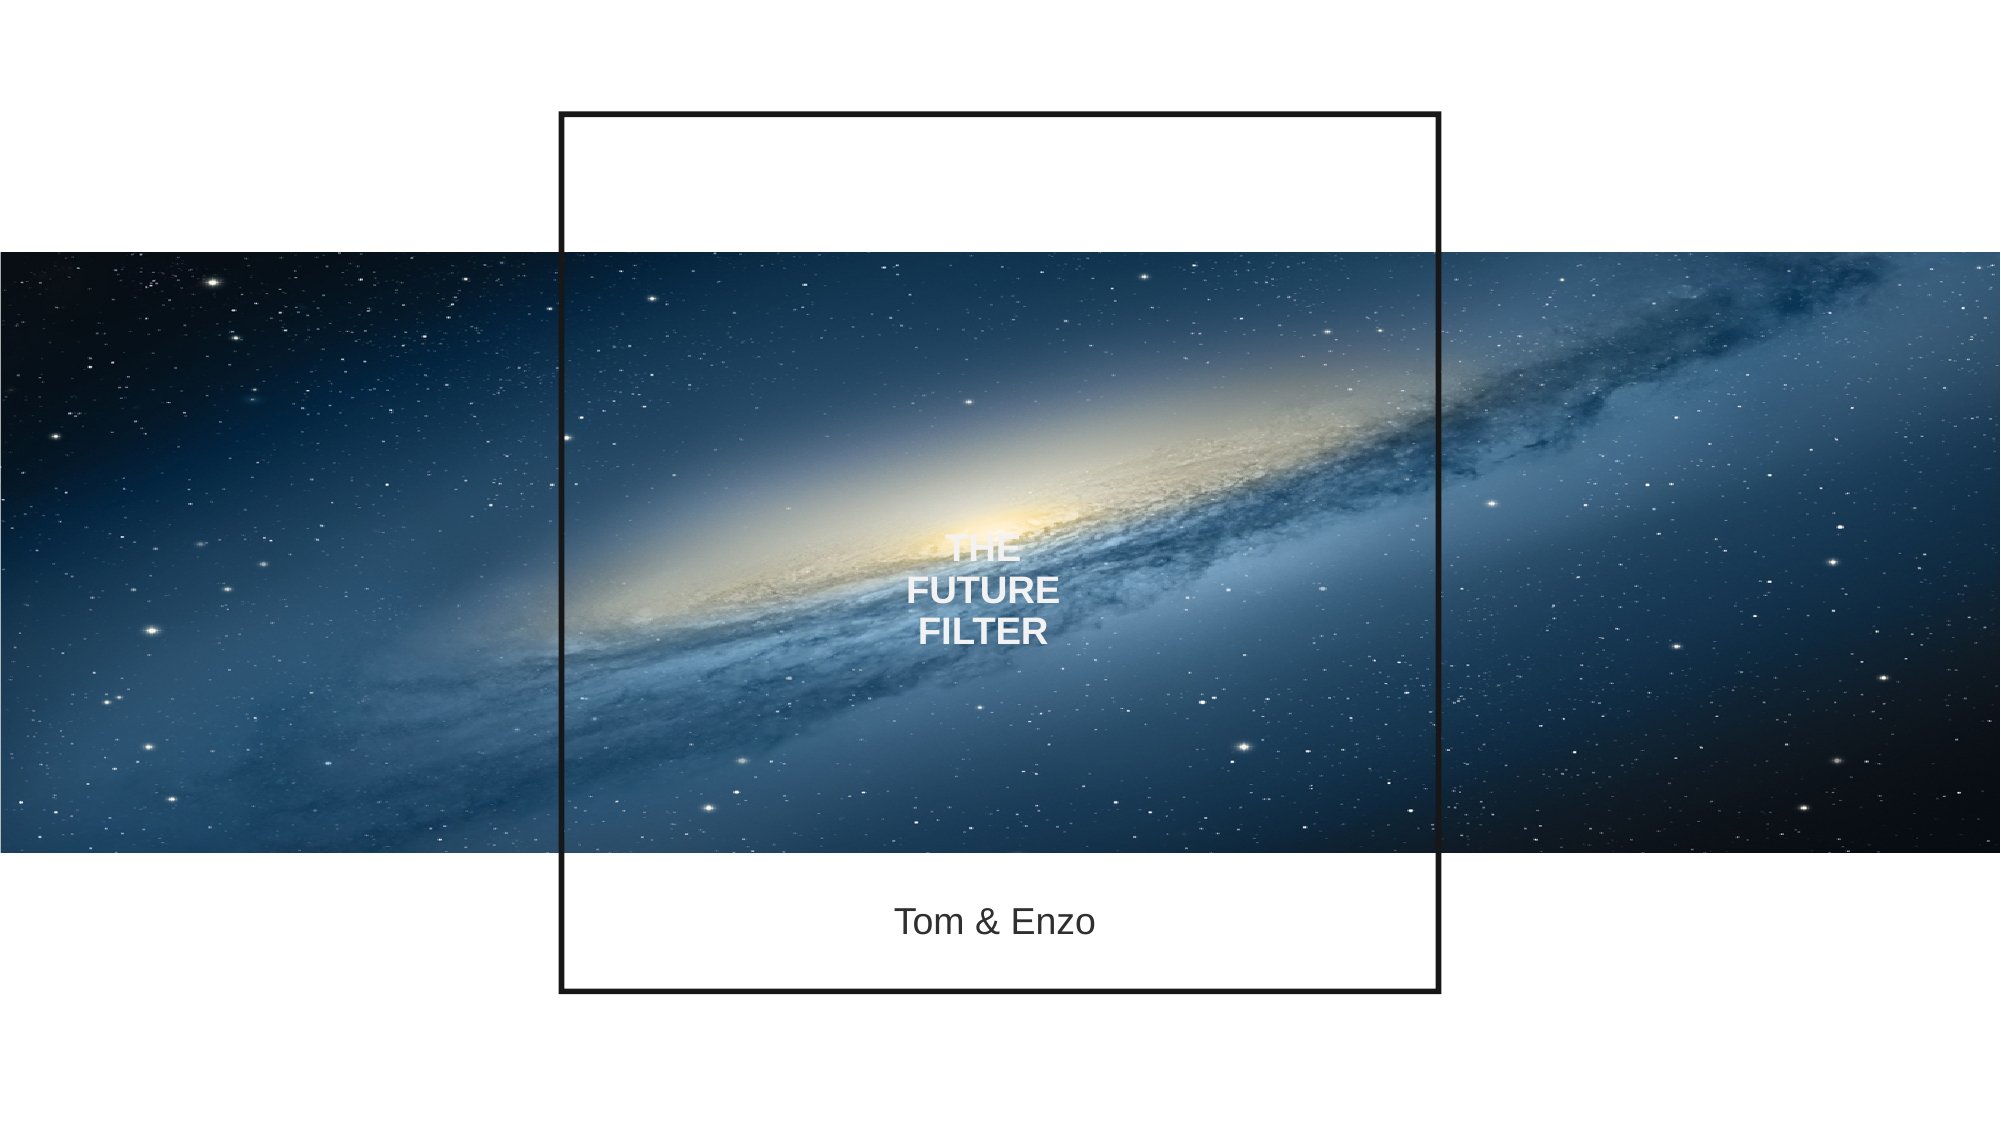

# THE FUTURE FILTER
Tom & Enzo